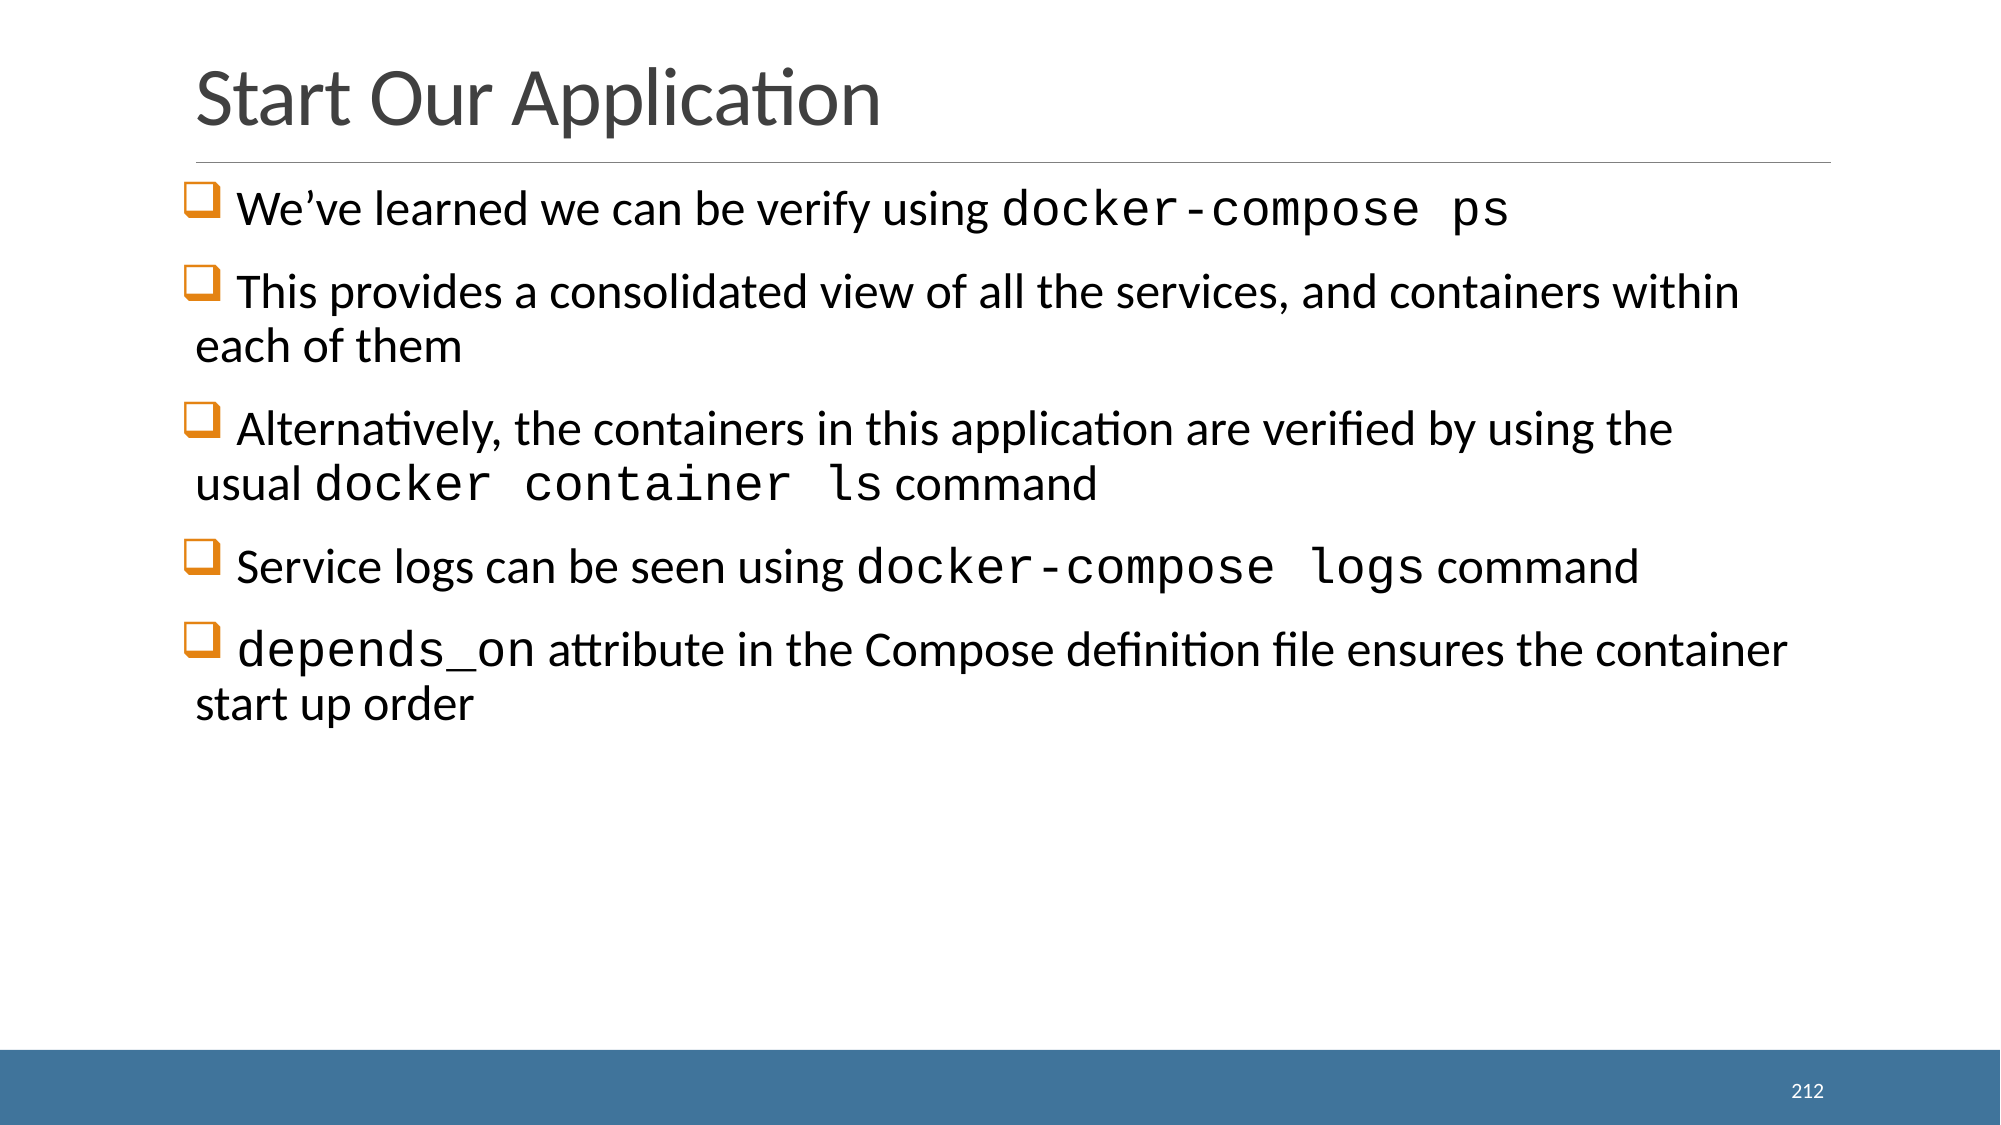

# Start Our Application
 We’ve learned we can be verify using docker-compose ps
 This provides a consolidated view of all the services, and containers within each of them
 Alternatively, the containers in this application are verified by using the usual docker container ls command
 Service logs can be seen using docker-compose logs command
 depends_on attribute in the Compose definition file ensures the container start up order

212